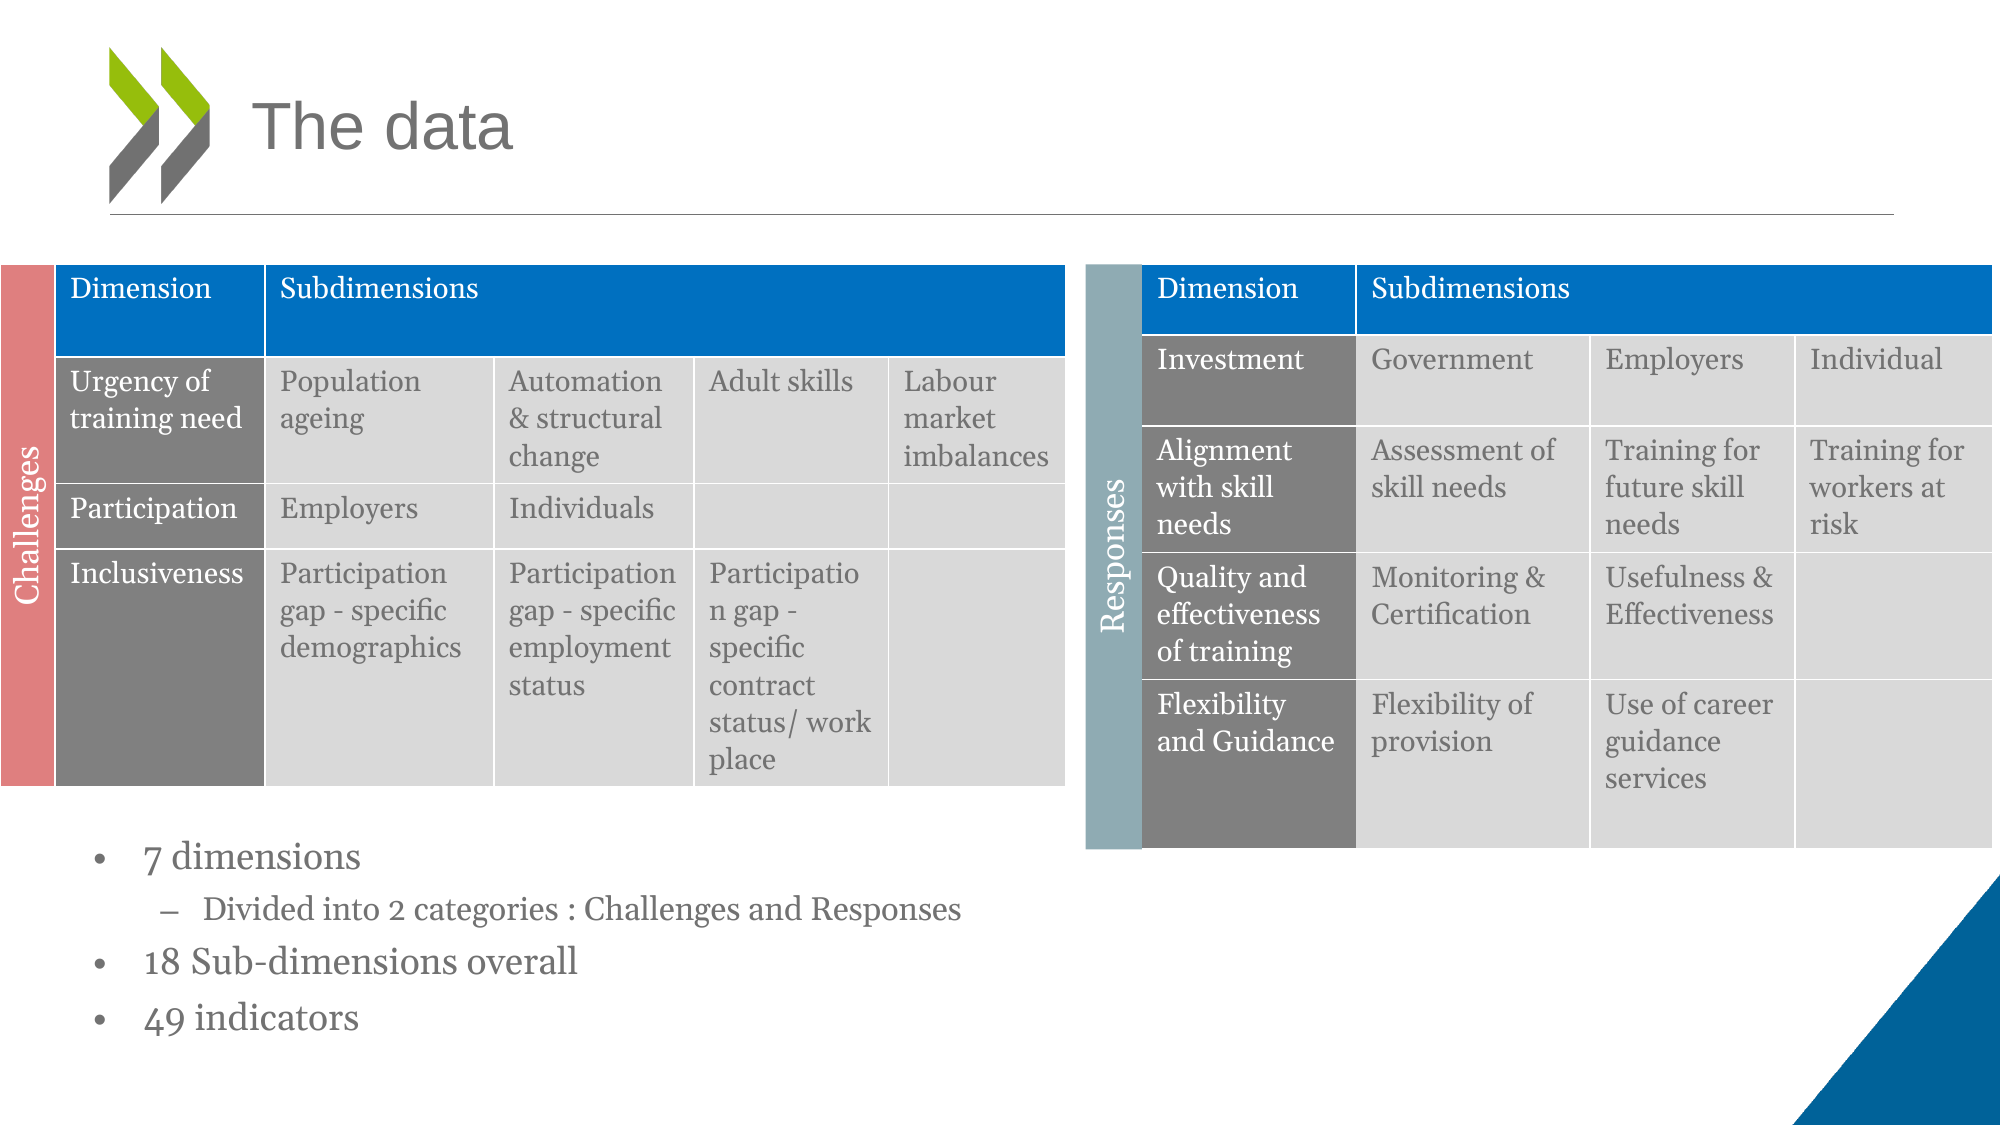

# The data
| Challenges | Dimension | Subdimensions |  |  |  |
| --- | --- | --- | --- | --- | --- |
|  | Urgency of training need | Population ageing | Automation & structural change | Adult skills | Labour market imbalances |
|  | Participation | Employers | Individuals |  |  |
|  | Inclusiveness | Participation gap - specific demographics | Participation gap - specific employment status | Participation gap - specific contract status/ work place |  |
| Responses | Dimension | Subdimensions |  |  |
| --- | --- | --- | --- | --- |
|  | Investment | Government | Employers | Individual |
|  | Alignment with skill needs | Assessment of skill needs | Training for future skill needs | Training for workers at risk |
|  | Quality and effectiveness of training | Monitoring & Certification | Usefulness & Effectiveness |  |
|  | Flexibility and Guidance | Flexibility of provision | Use of career guidance services |  |
7 dimensions
Divided into 2 categories : Challenges and Responses
18 Sub-dimensions overall
49 indicators